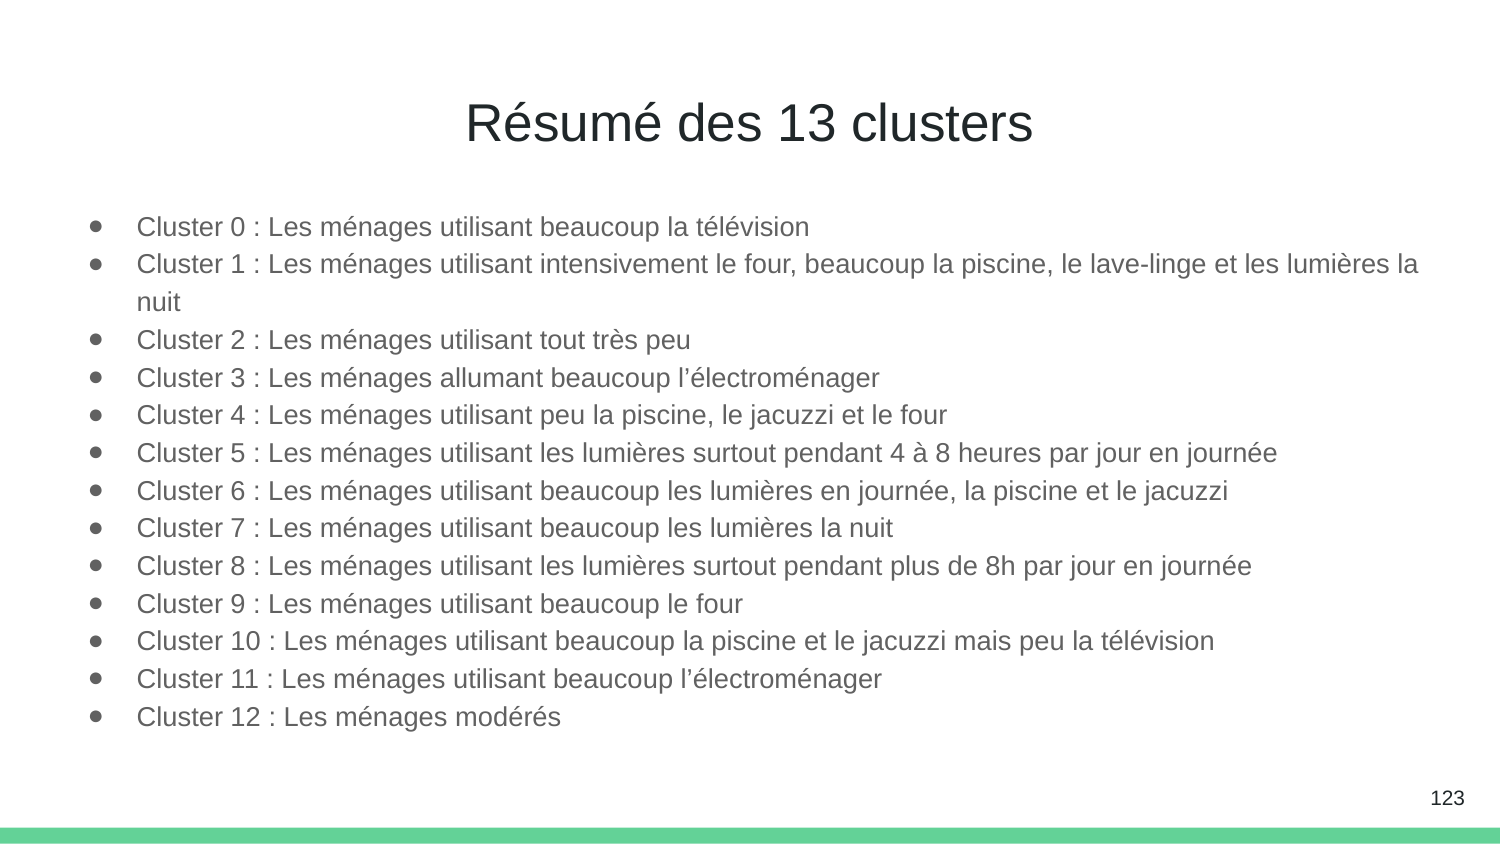

# Résumé des 13 clusters
Cluster 0 : Les ménages utilisant beaucoup la télévision
Cluster 1 : Les ménages utilisant intensivement le four, beaucoup la piscine, le lave-linge et les lumières la nuit
Cluster 2 : Les ménages utilisant tout très peu
Cluster 3 : Les ménages allumant beaucoup l’électroménager
Cluster 4 : Les ménages utilisant peu la piscine, le jacuzzi et le four
Cluster 5 : Les ménages utilisant les lumières surtout pendant 4 à 8 heures par jour en journée
Cluster 6 : Les ménages utilisant beaucoup les lumières en journée, la piscine et le jacuzzi
Cluster 7 : Les ménages utilisant beaucoup les lumières la nuit
Cluster 8 : Les ménages utilisant les lumières surtout pendant plus de 8h par jour en journée
Cluster 9 : Les ménages utilisant beaucoup le four
Cluster 10 : Les ménages utilisant beaucoup la piscine et le jacuzzi mais peu la télévision
Cluster 11 : Les ménages utilisant beaucoup l’électroménager
Cluster 12 : Les ménages modérés
123